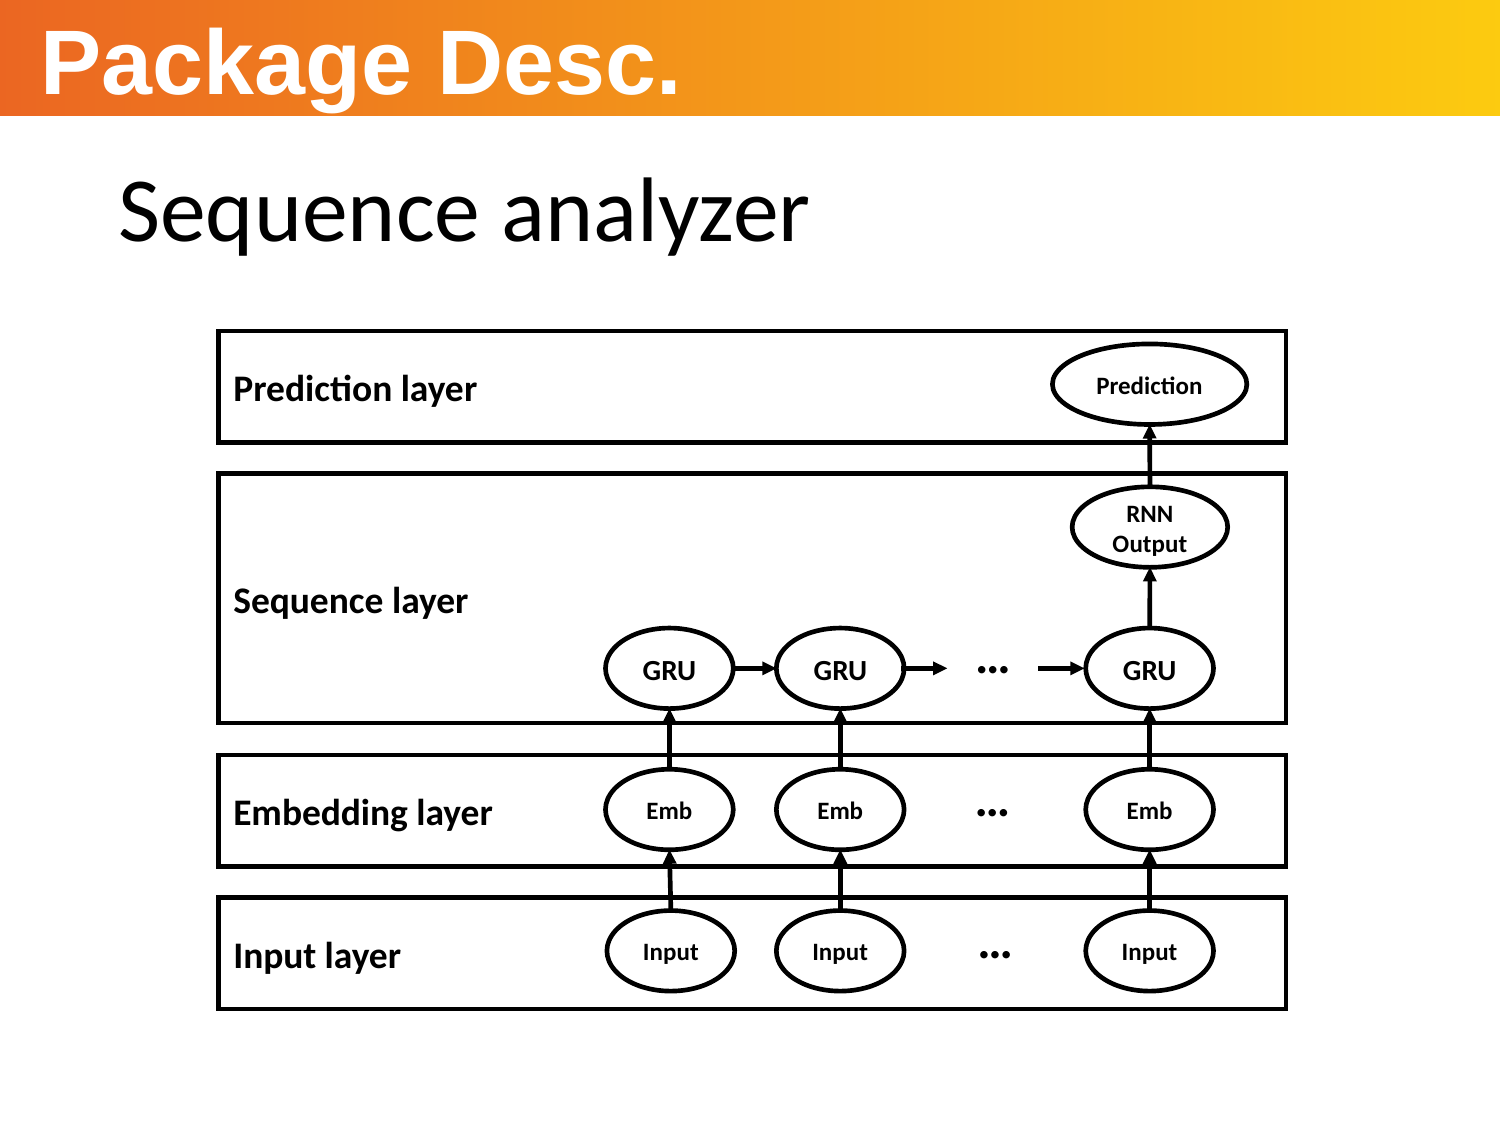

Package Desc.
# Sequence analyzer
Prediction layer
Prediction
Sequence layer
RNN
Output
…
GRU
GRU
GRU
Embedding layer
…
Emb
Emb
Emb
Input layer
…
Input
Input
Input